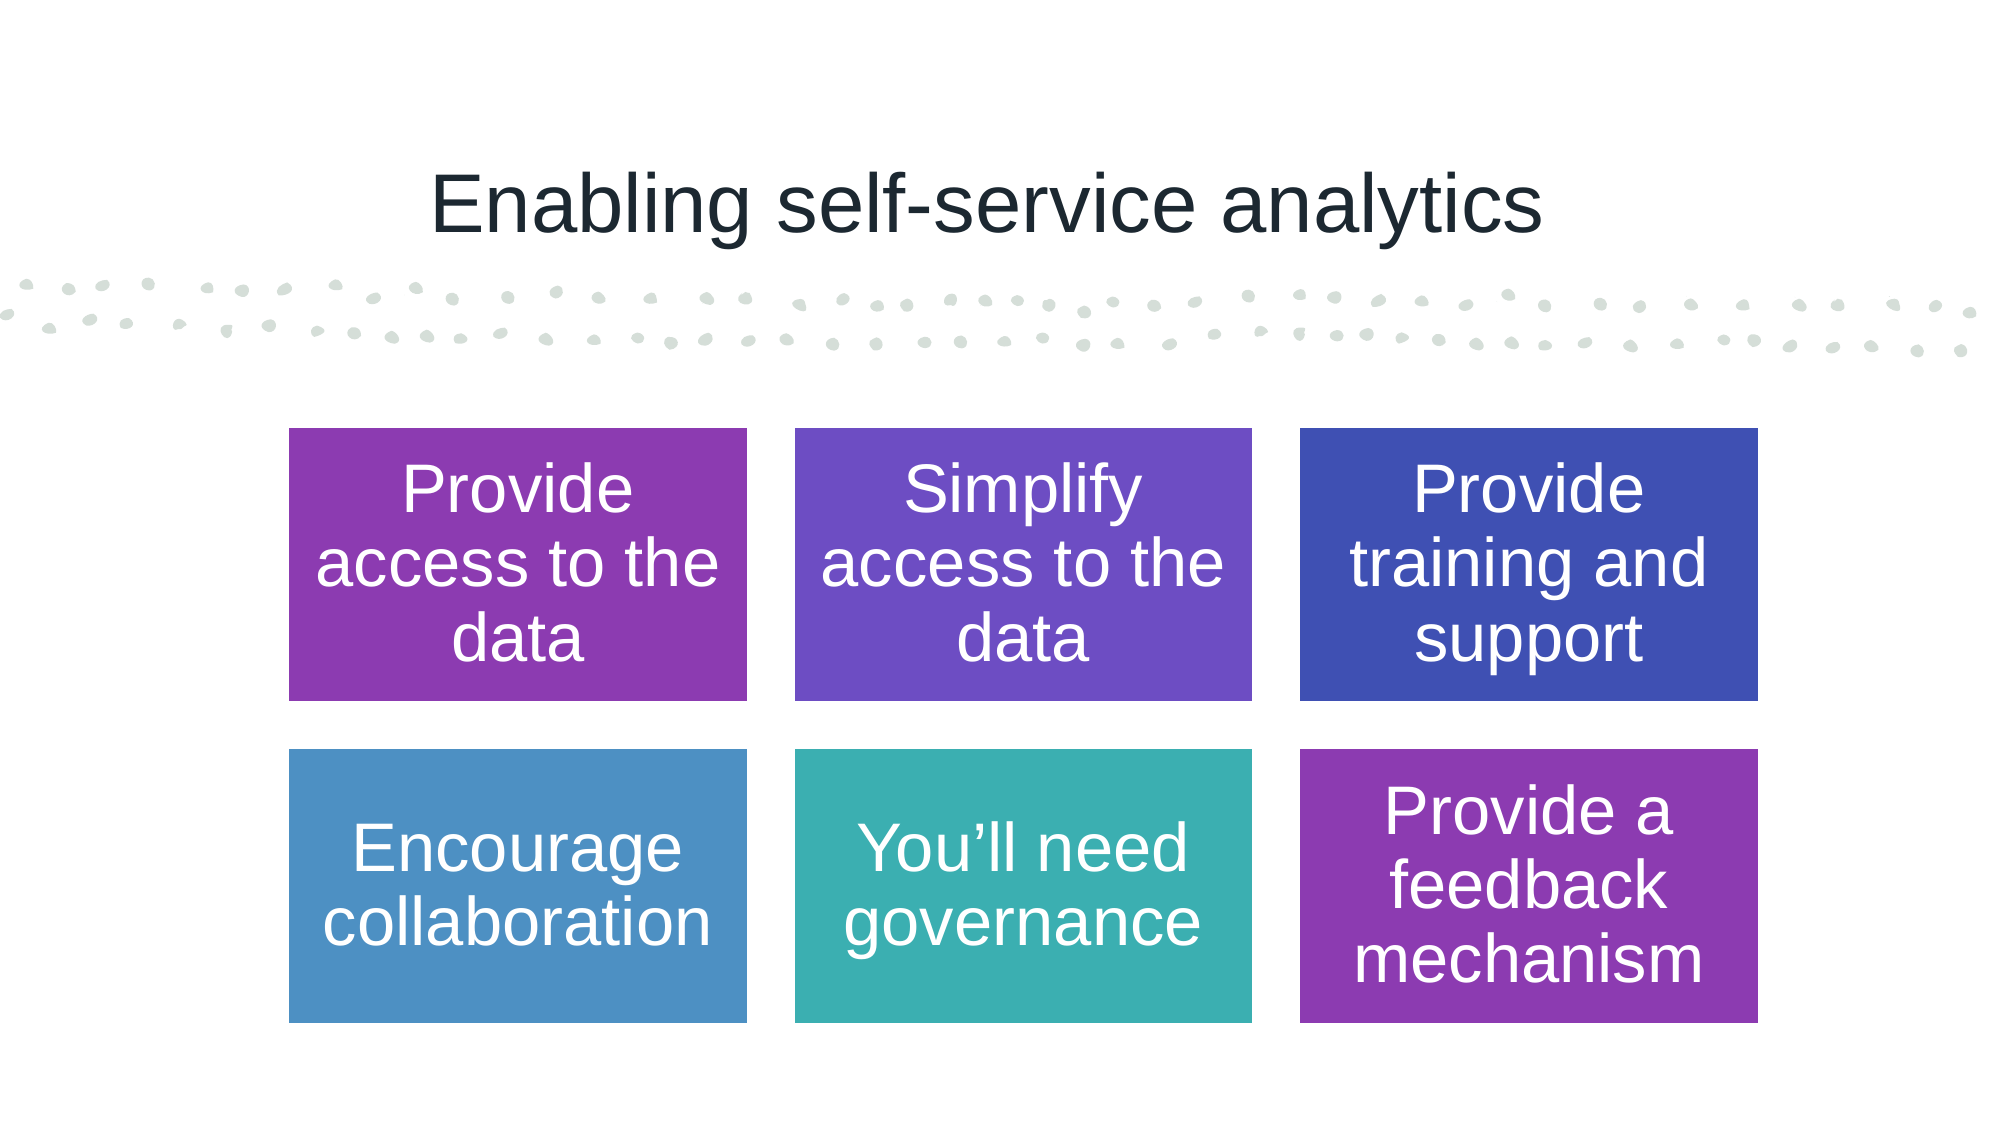

# Enabling self-service analytics

Provide access to the data
Simplify access to the data
Provide training and support
Encourage collaboration
You’ll need governance
Provide a feedback mechanism